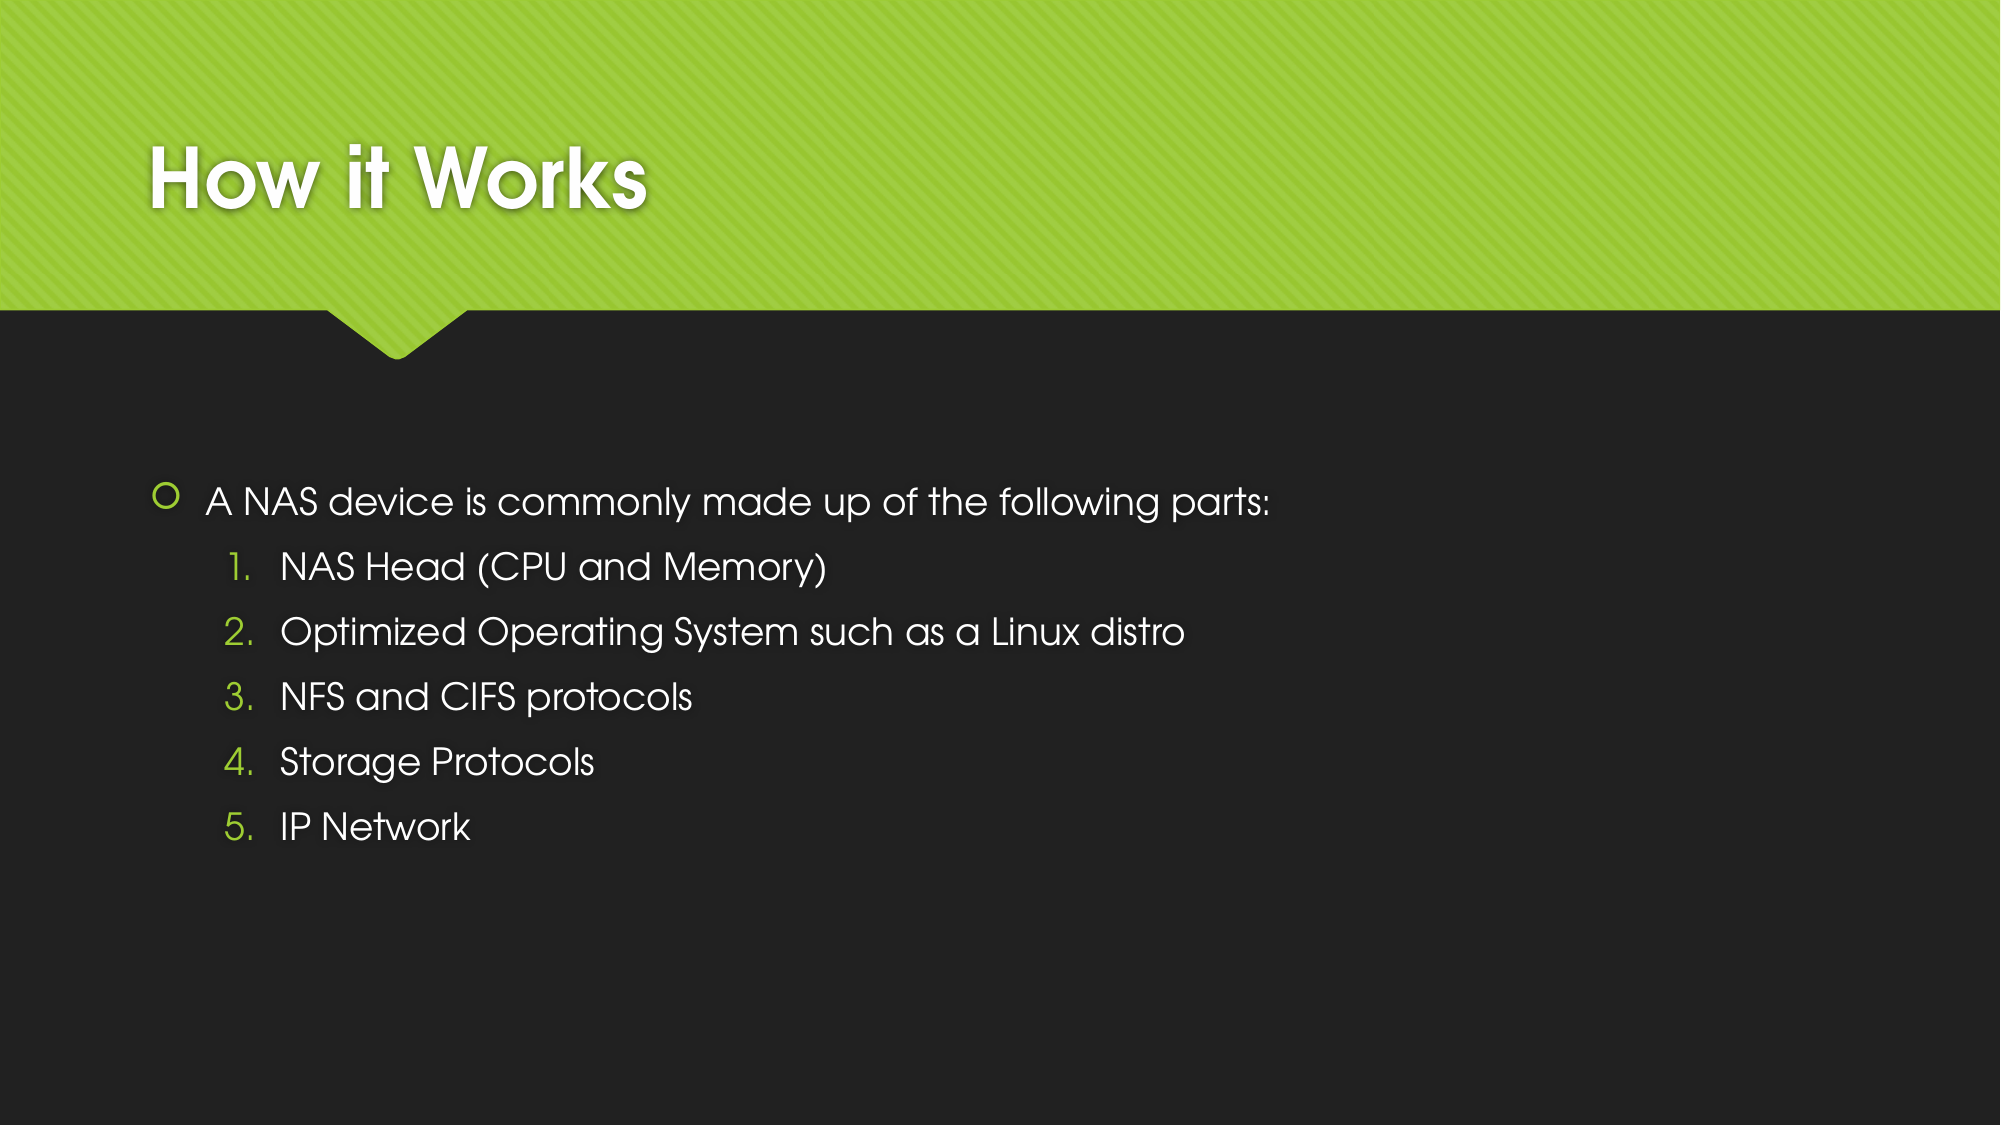

# How it Works
A NAS device is commonly made up of the following parts:
NAS Head (CPU and Memory)
Optimized Operating System such as a Linux distro
NFS and CIFS protocols
Storage Protocols
IP Network